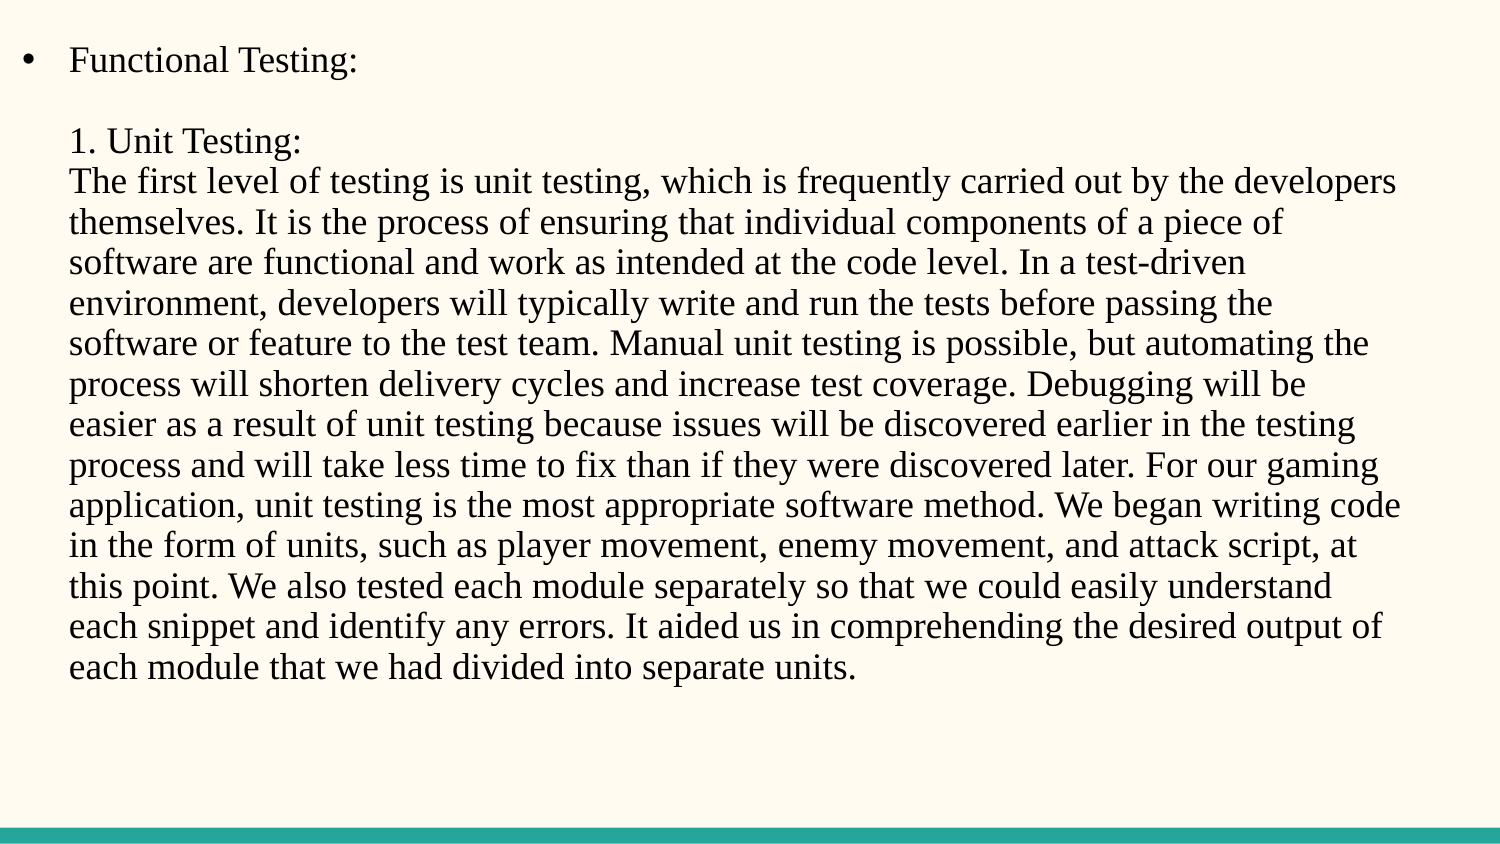

# Functional Testing: 1. Unit Testing: The first level of testing is unit testing, which is frequently carried out by the developers themselves. It is the process of ensuring that individual components of a piece of software are functional and work as intended at the code level. In a test-driven environment, developers will typically write and run the tests before passing the software or feature to the test team. Manual unit testing is possible, but automating the process will shorten delivery cycles and increase test coverage. Debugging will be easier as a result of unit testing because issues will be discovered earlier in the testing process and will take less time to fix than if they were discovered later. For our gaming application, unit testing is the most appropriate software method. We began writing code in the form of units, such as player movement, enemy movement, and attack script, at this point. We also tested each module separately so that we could easily understand each snippet and identify any errors. It aided us in comprehending the desired output of each module that we had divided into separate units.